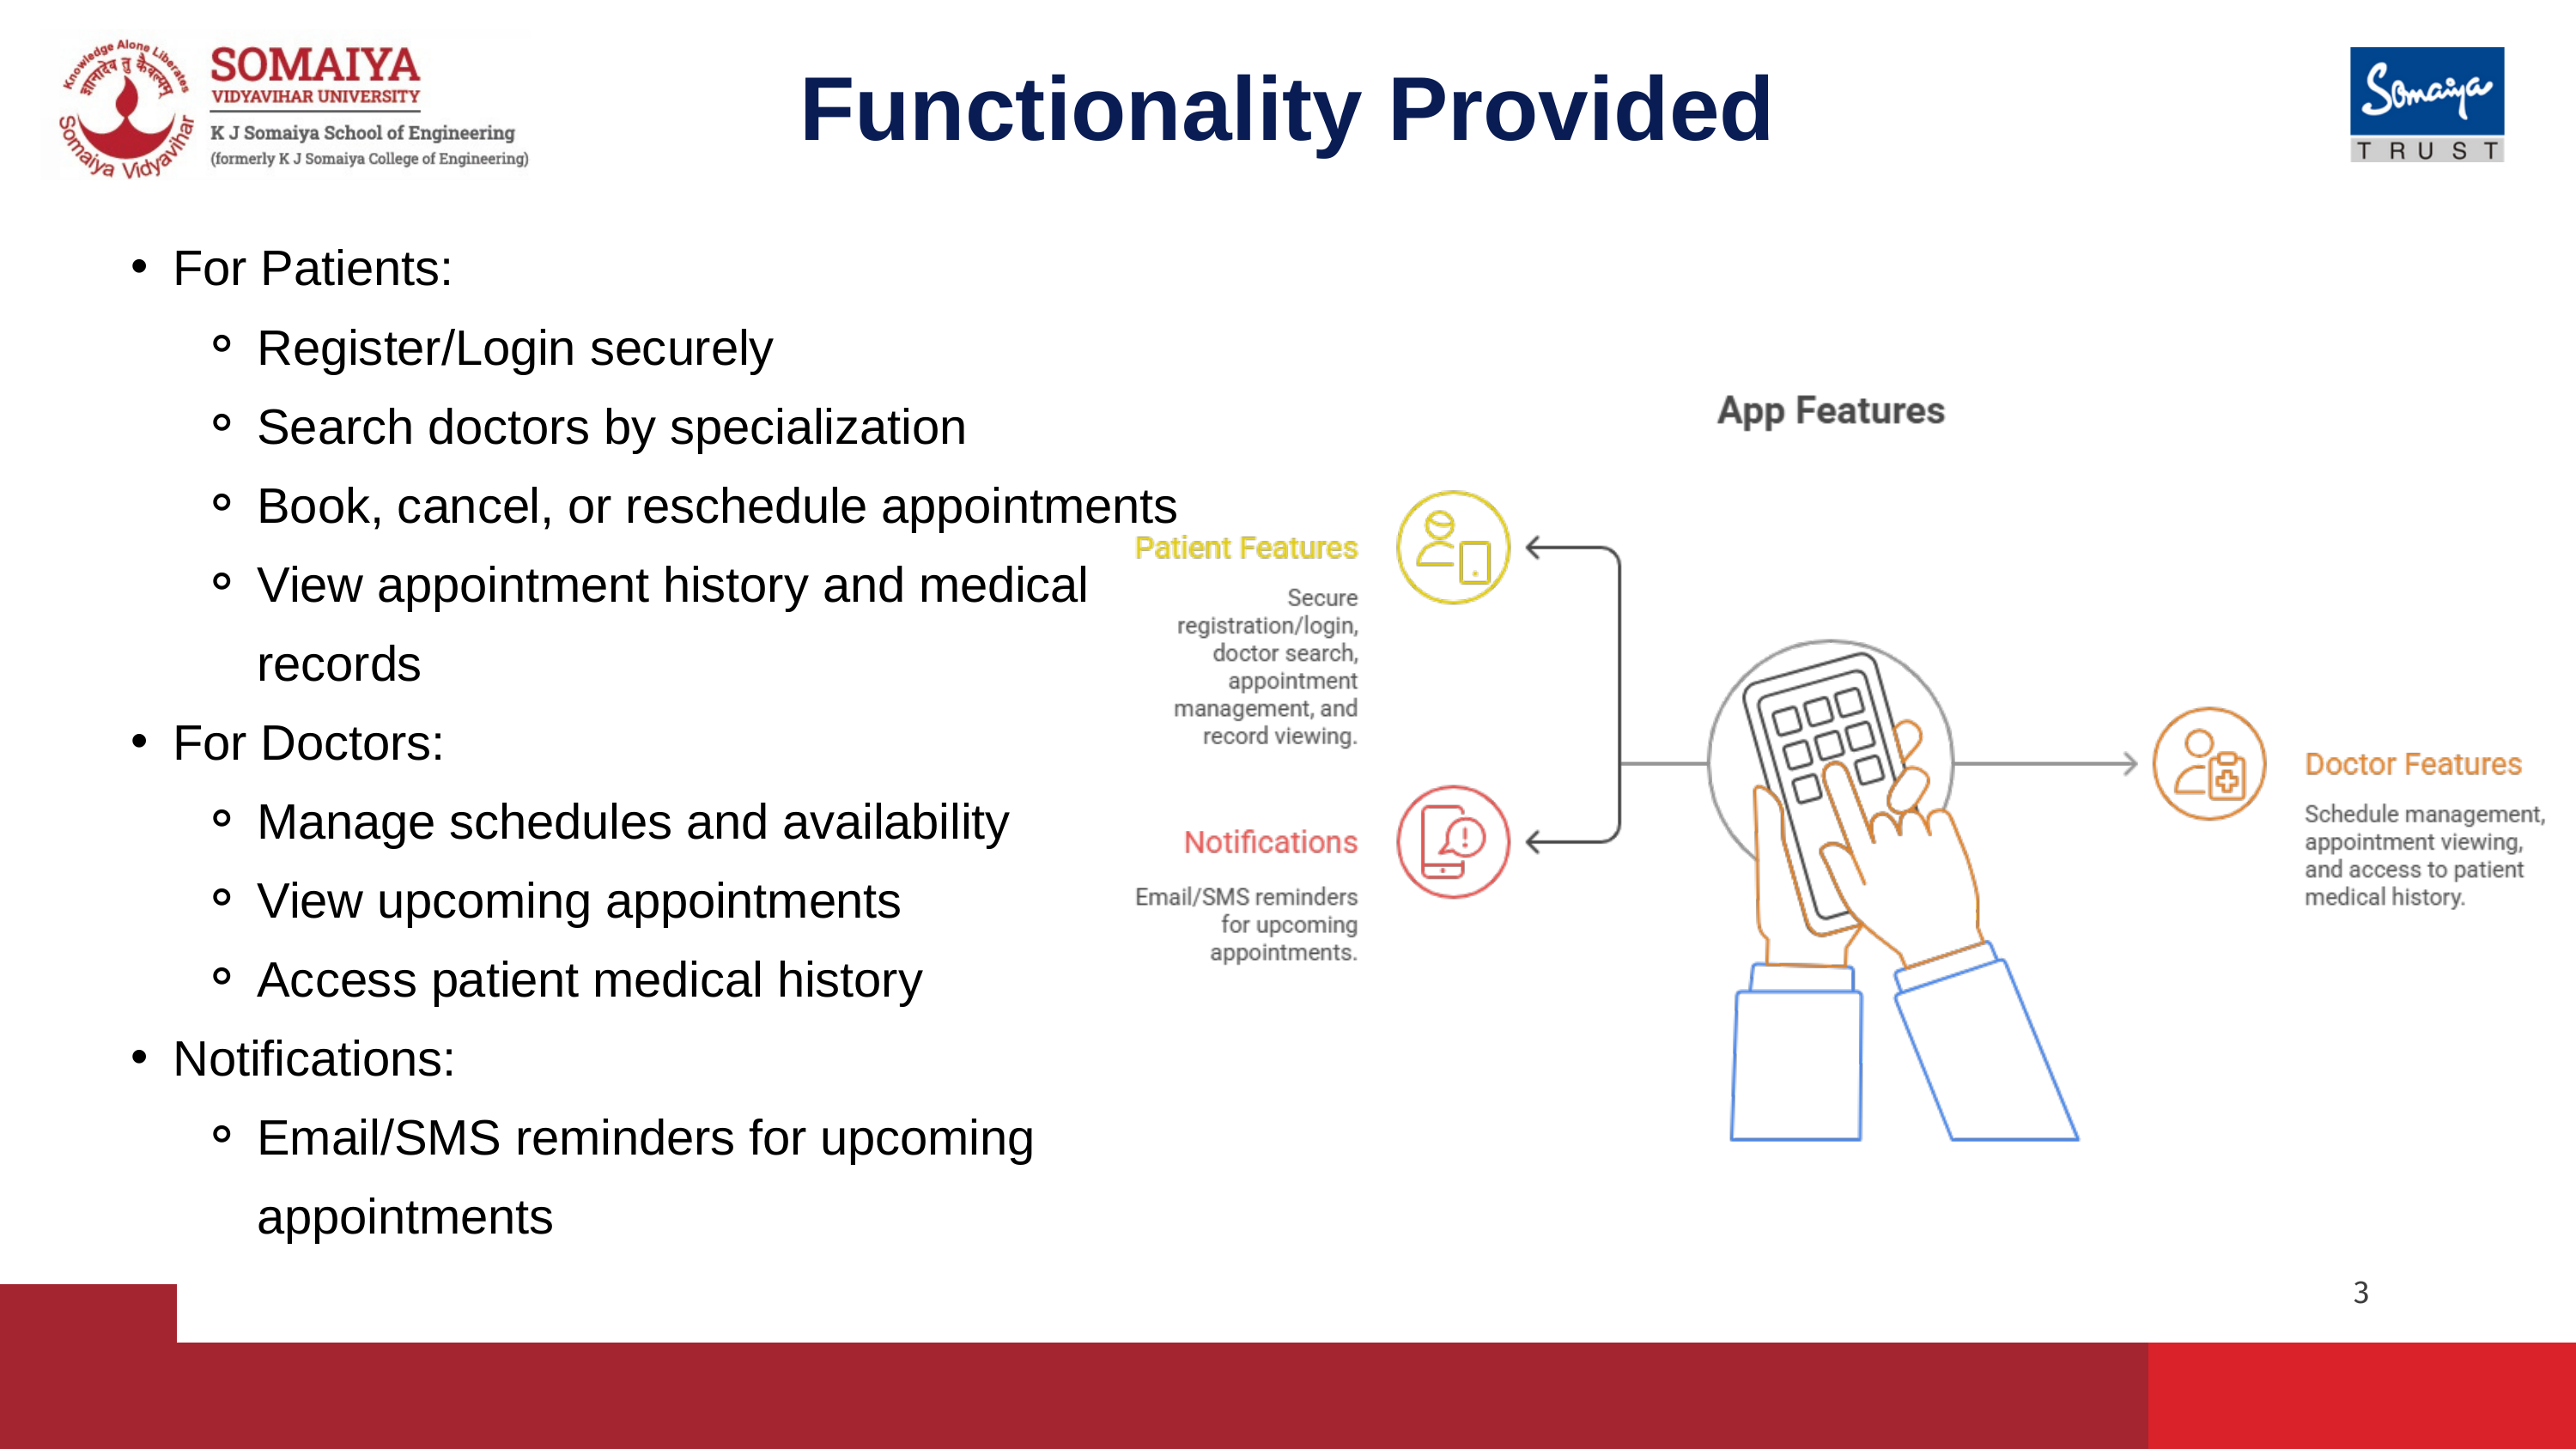

Functionality Provided

For Patients:
Register/Login securely
Search doctors by specialization
Book, cancel, or reschedule appointments
View appointment history and medical records
For Doctors:
Manage schedules and availability
View upcoming appointments
Access patient medical history
Notifications:
Email/SMS reminders for upcoming appointments

3